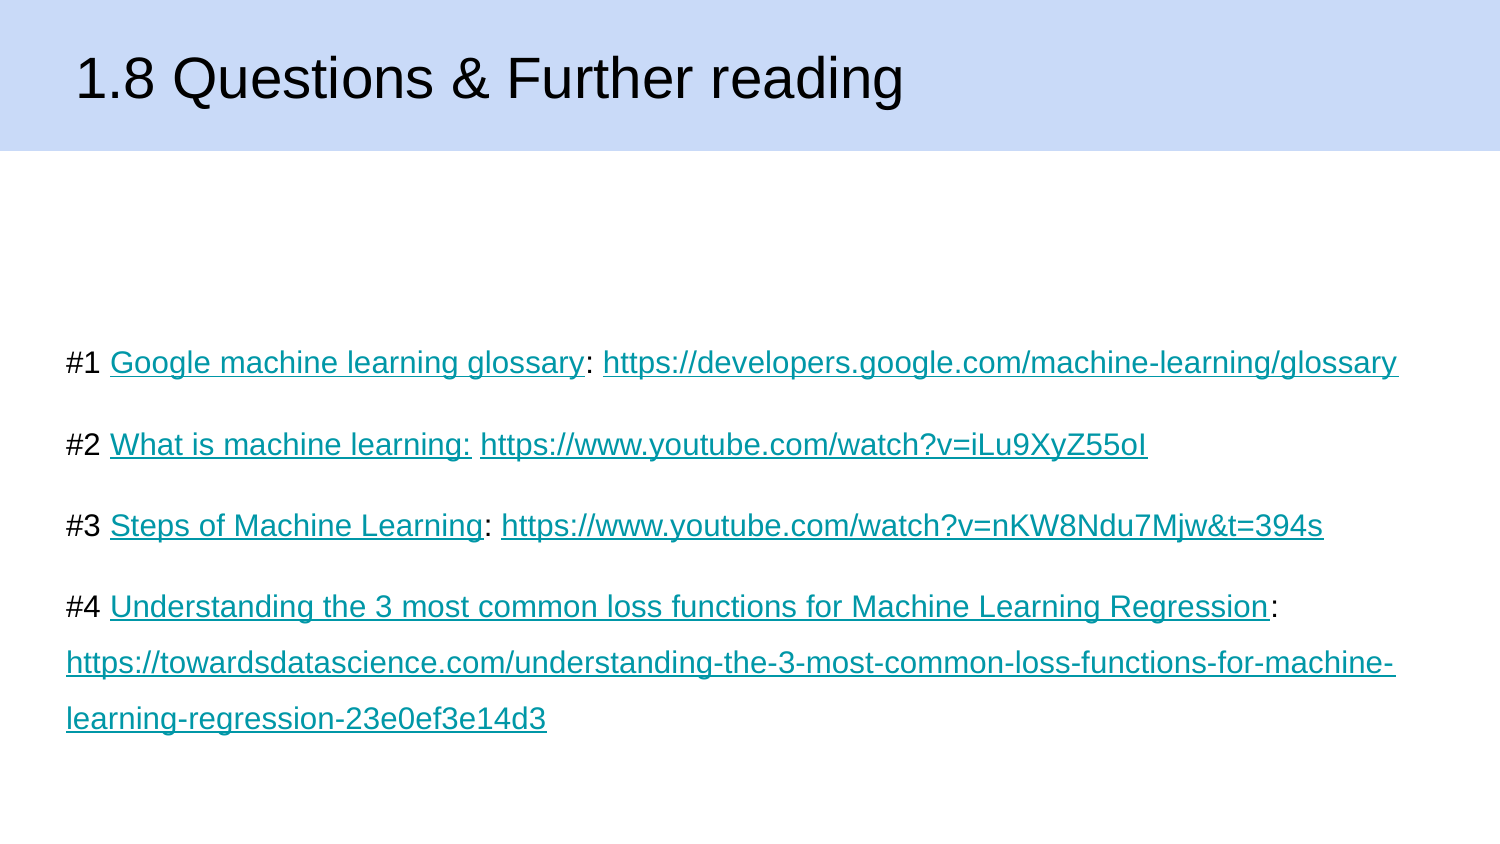

1.8 Questions & Further reading
#1 Google machine learning glossary: https://developers.google.com/machine-learning/glossary
#2 What is machine learning: https://www.youtube.com/watch?v=iLu9XyZ55oI
#3 Steps of Machine Learning: https://www.youtube.com/watch?v=nKW8Ndu7Mjw&t=394s
#4 Understanding the 3 most common loss functions for Machine Learning Regression: https://towardsdatascience.com/understanding-the-3-most-common-loss-functions-for-machine-learning-regression-23e0ef3e14d3